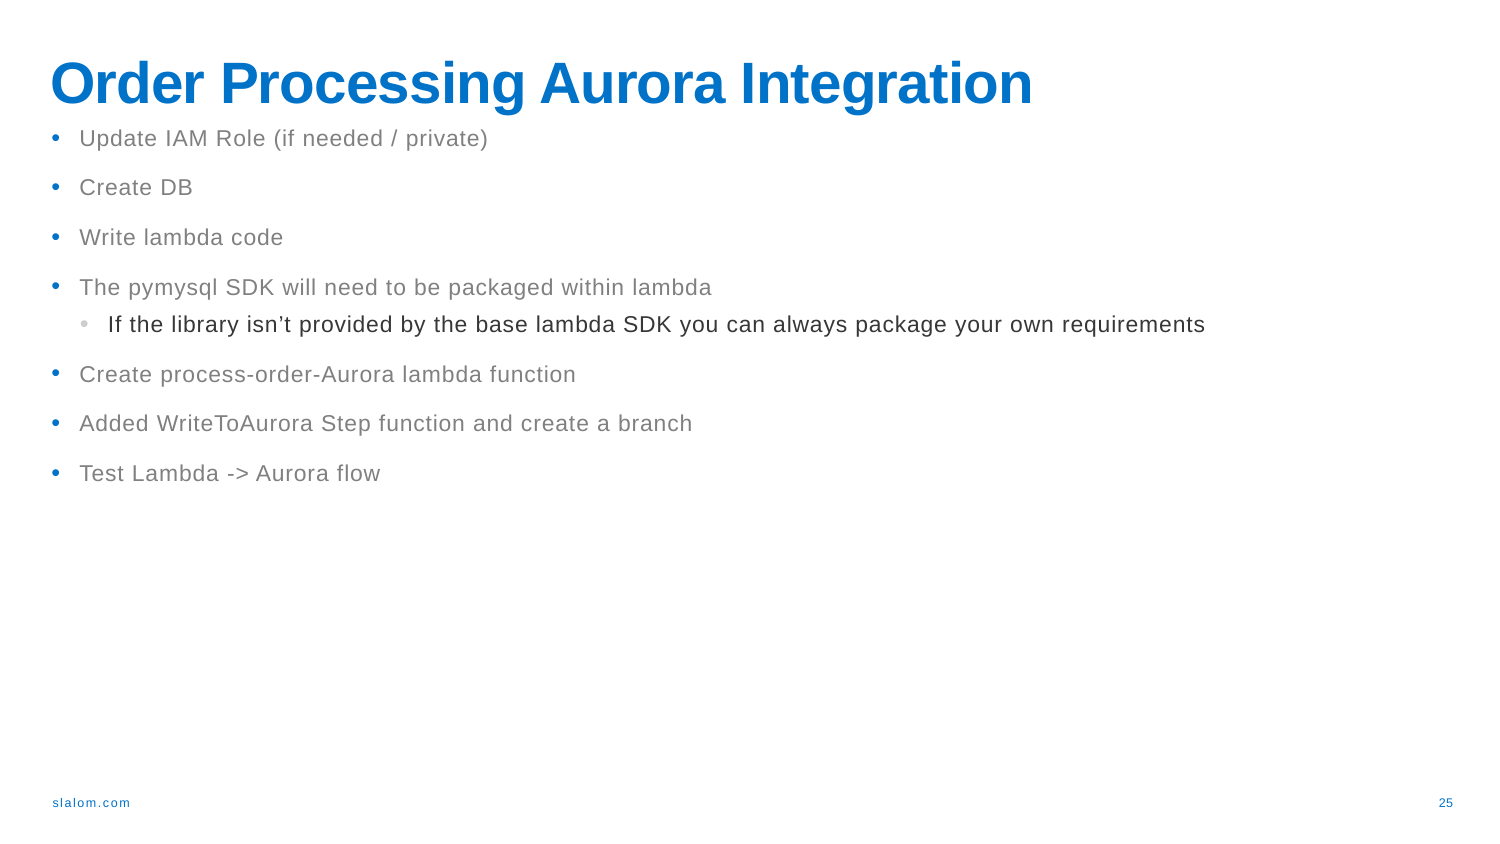

Order Processing Aurora Integration
Update IAM Role (if needed / private)
Create DB
Write lambda code
The pymysql SDK will need to be packaged within lambda
If the library isn’t provided by the base lambda SDK you can always package your own requirements
Create process-order-Aurora lambda function
Added WriteToAurora Step function and create a branch
Test Lambda -> Aurora flow
25